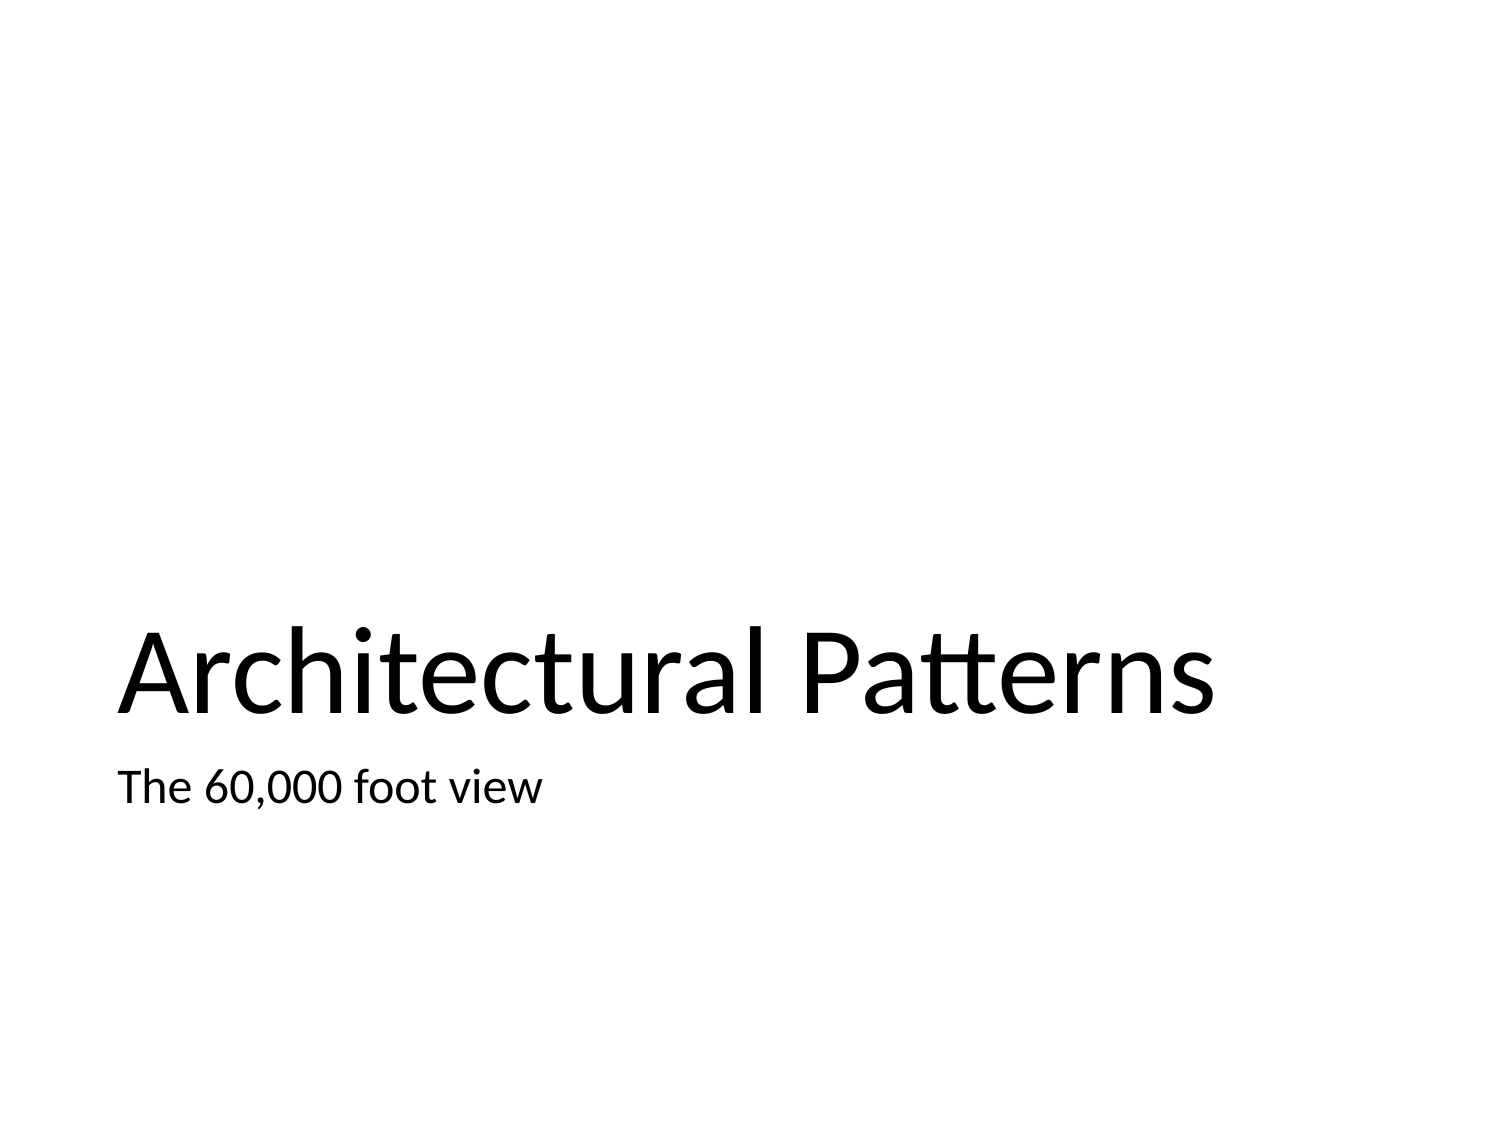

# Architectural Patterns
The 60,000 foot view